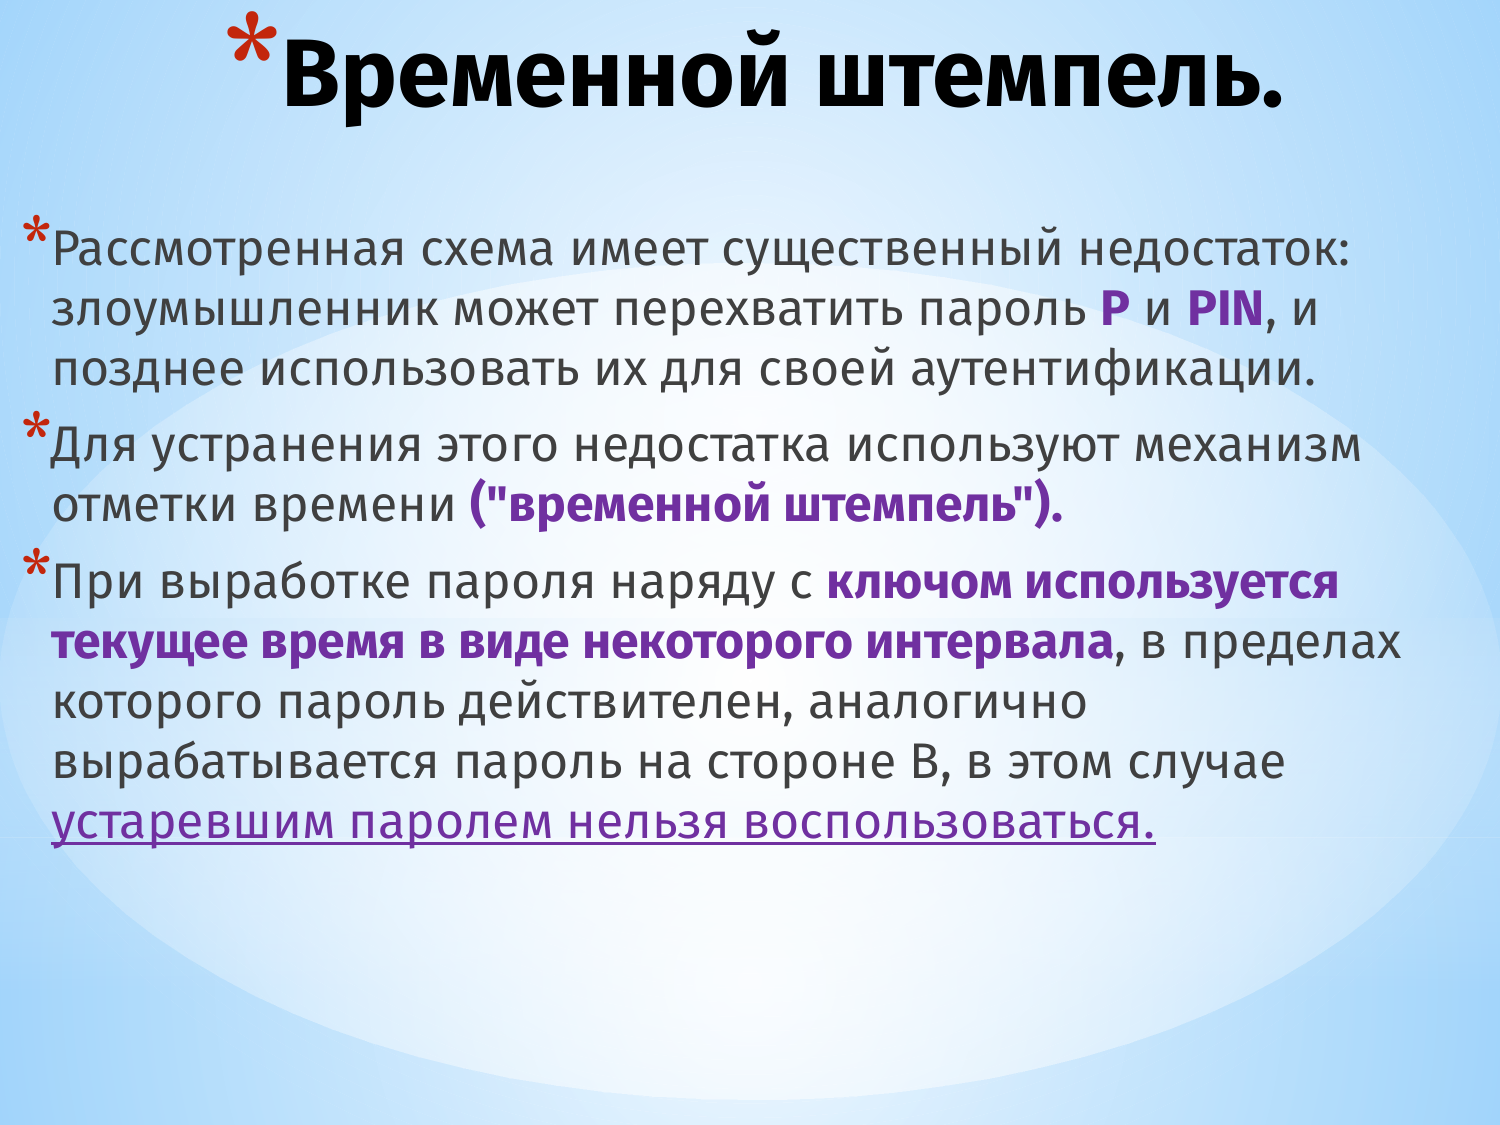

# Временной штемпель.
Рассмотренная схема имеет существенный недостаток: злоумышленник может перехватить пароль P и PIN, и позднее использовать их для своей аутентификации.
Для устранения этого недостатка используют механизм отметки времени ("временной штемпель").
При выработке пароля наряду с ключом используется текущее время в виде некоторого интервала, в пределах которого пароль действителен, аналогично вырабатывается пароль на стороне В, в этом случае устаревшим паролем нельзя воспользоваться.